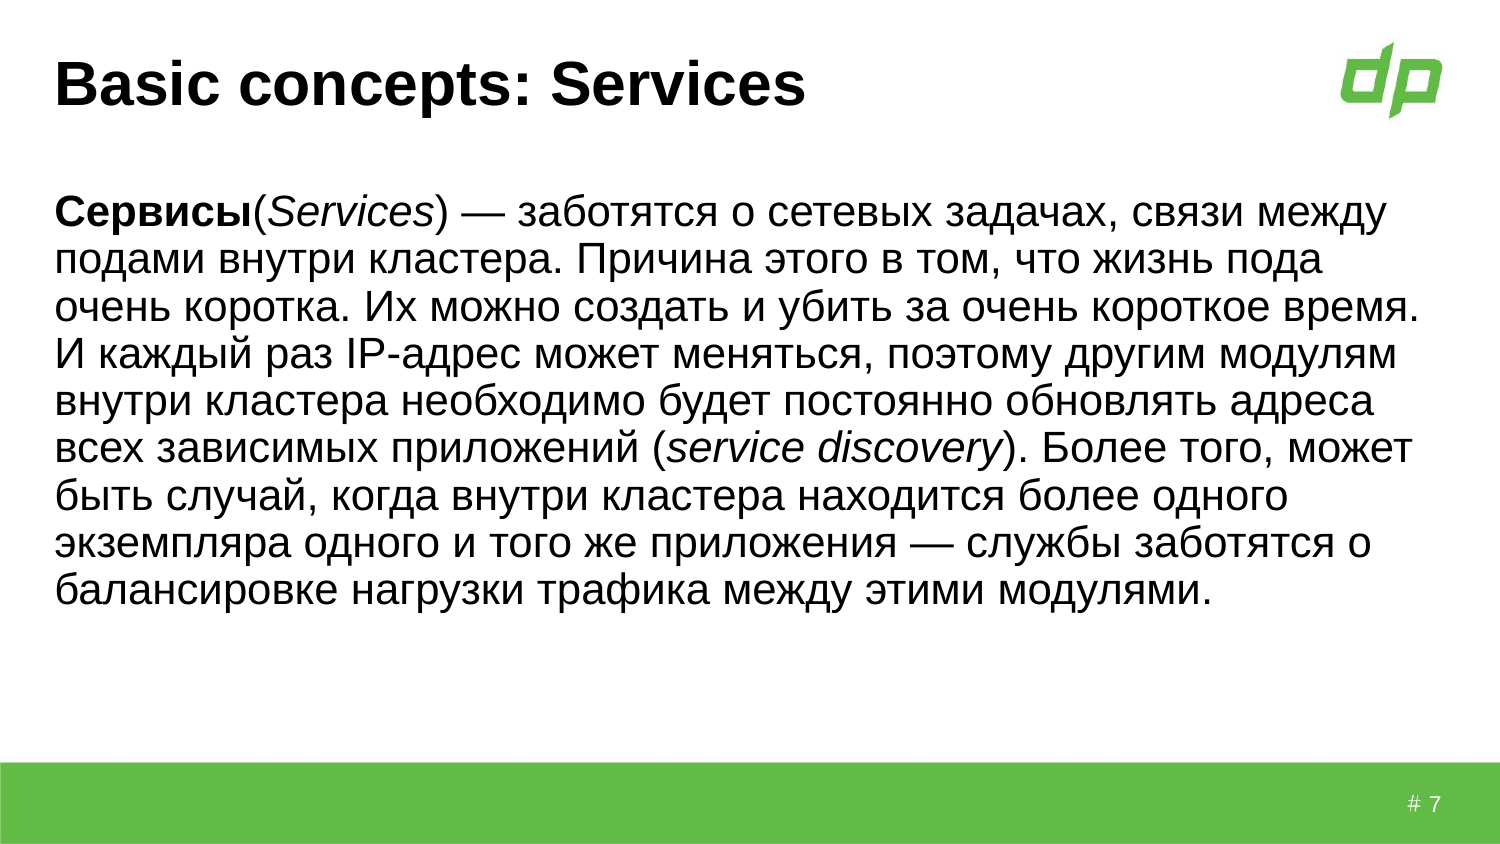

# Basic concepts: Services
Сервисы(Services) — заботятся о сетевых задачах, связи между подами внутри кластера. Причина этого в том, что жизнь пода очень коротка. Их можно создать и убить за очень короткое время. И каждый раз IP-адрес может меняться, поэтому другим модулям внутри кластера необходимо будет постоянно обновлять адреса всех зависимых приложений (service discovery). Более того, может быть случай, когда внутри кластера находится более одного экземпляра одного и того же приложения — службы заботятся о балансировке нагрузки трафика между этими модулями.
7